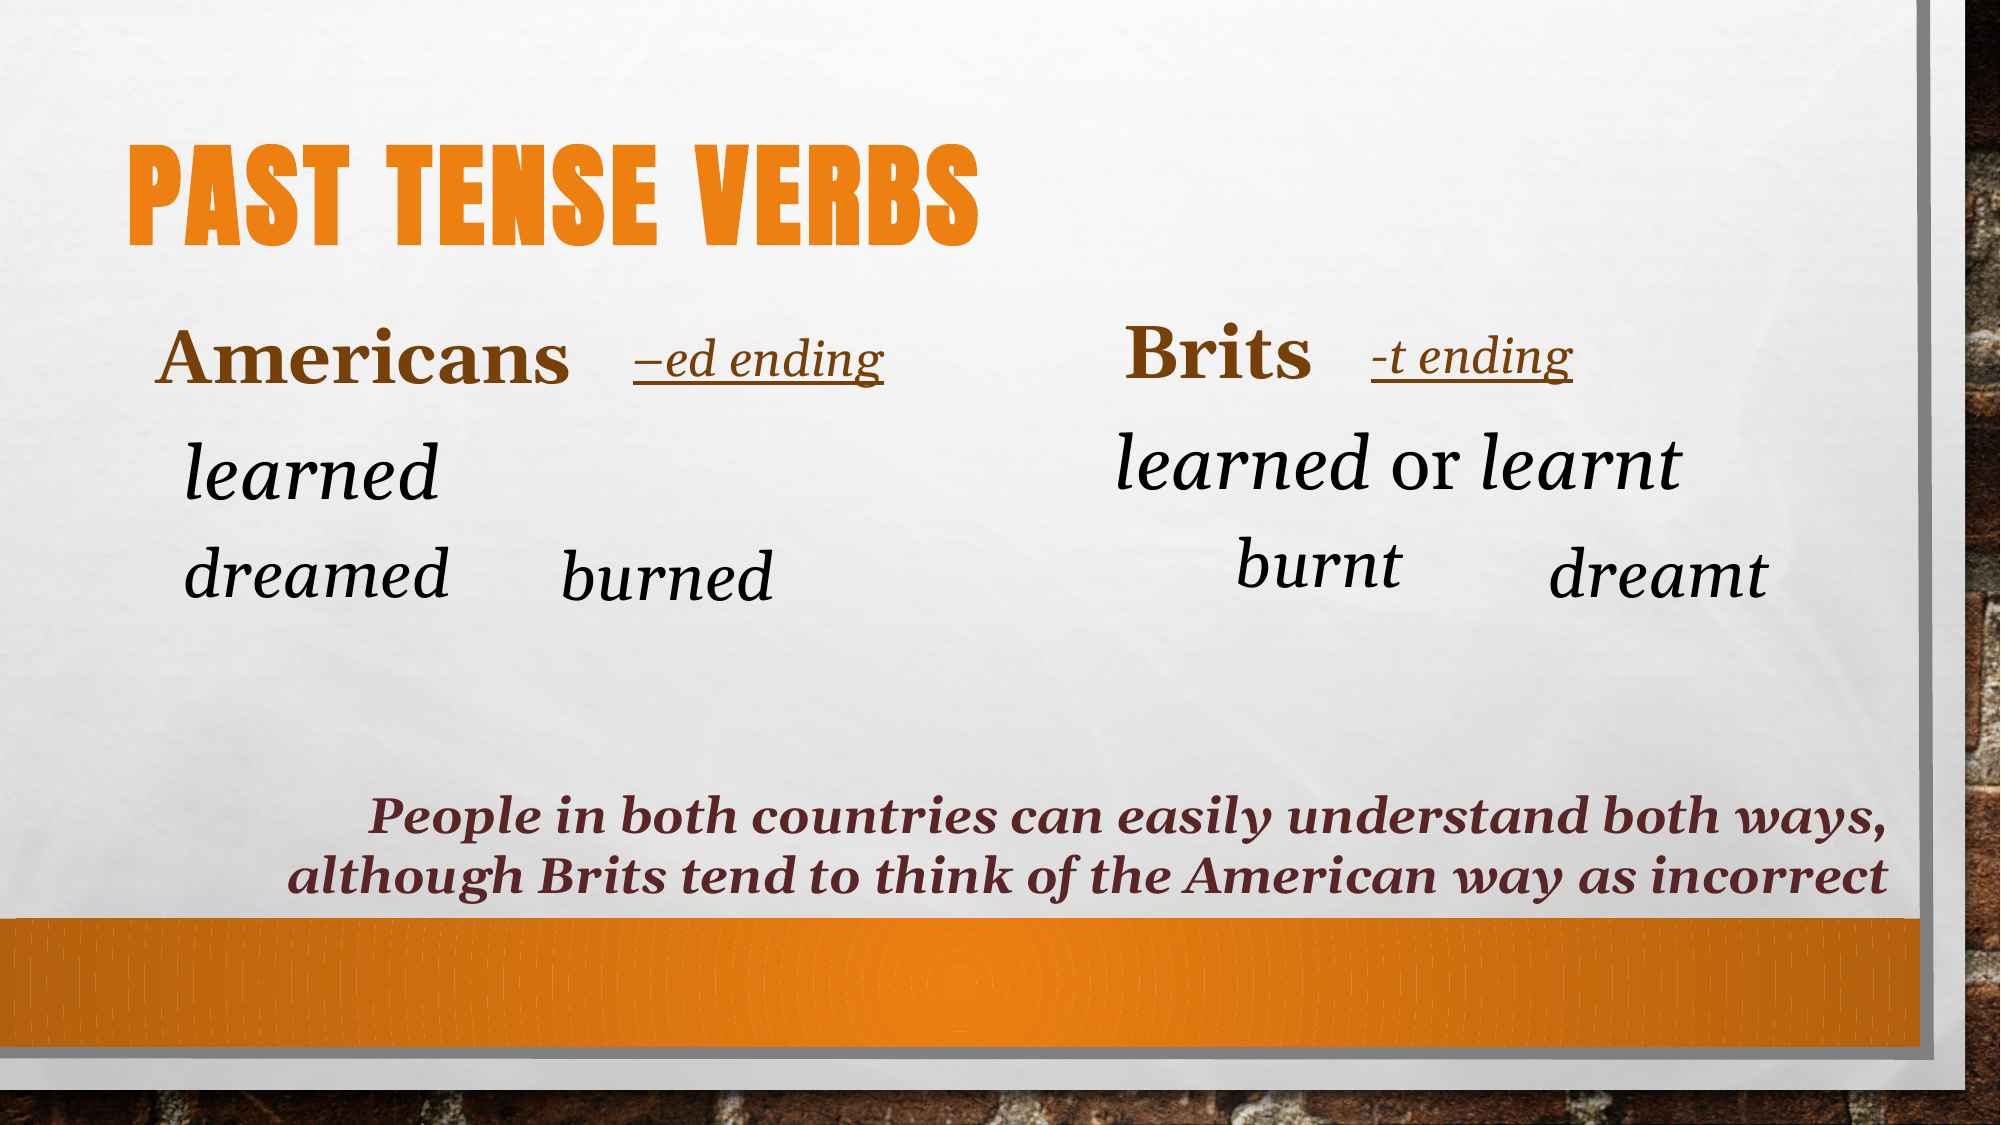

# Past tense verbs
Brits
Americans
-t ending
–ed ending
learned or learnt
learned
burnt
dreamed
dreamt
burned
People in both countries can easily understand both ways, although Brits tend to think of the American way as incorrect